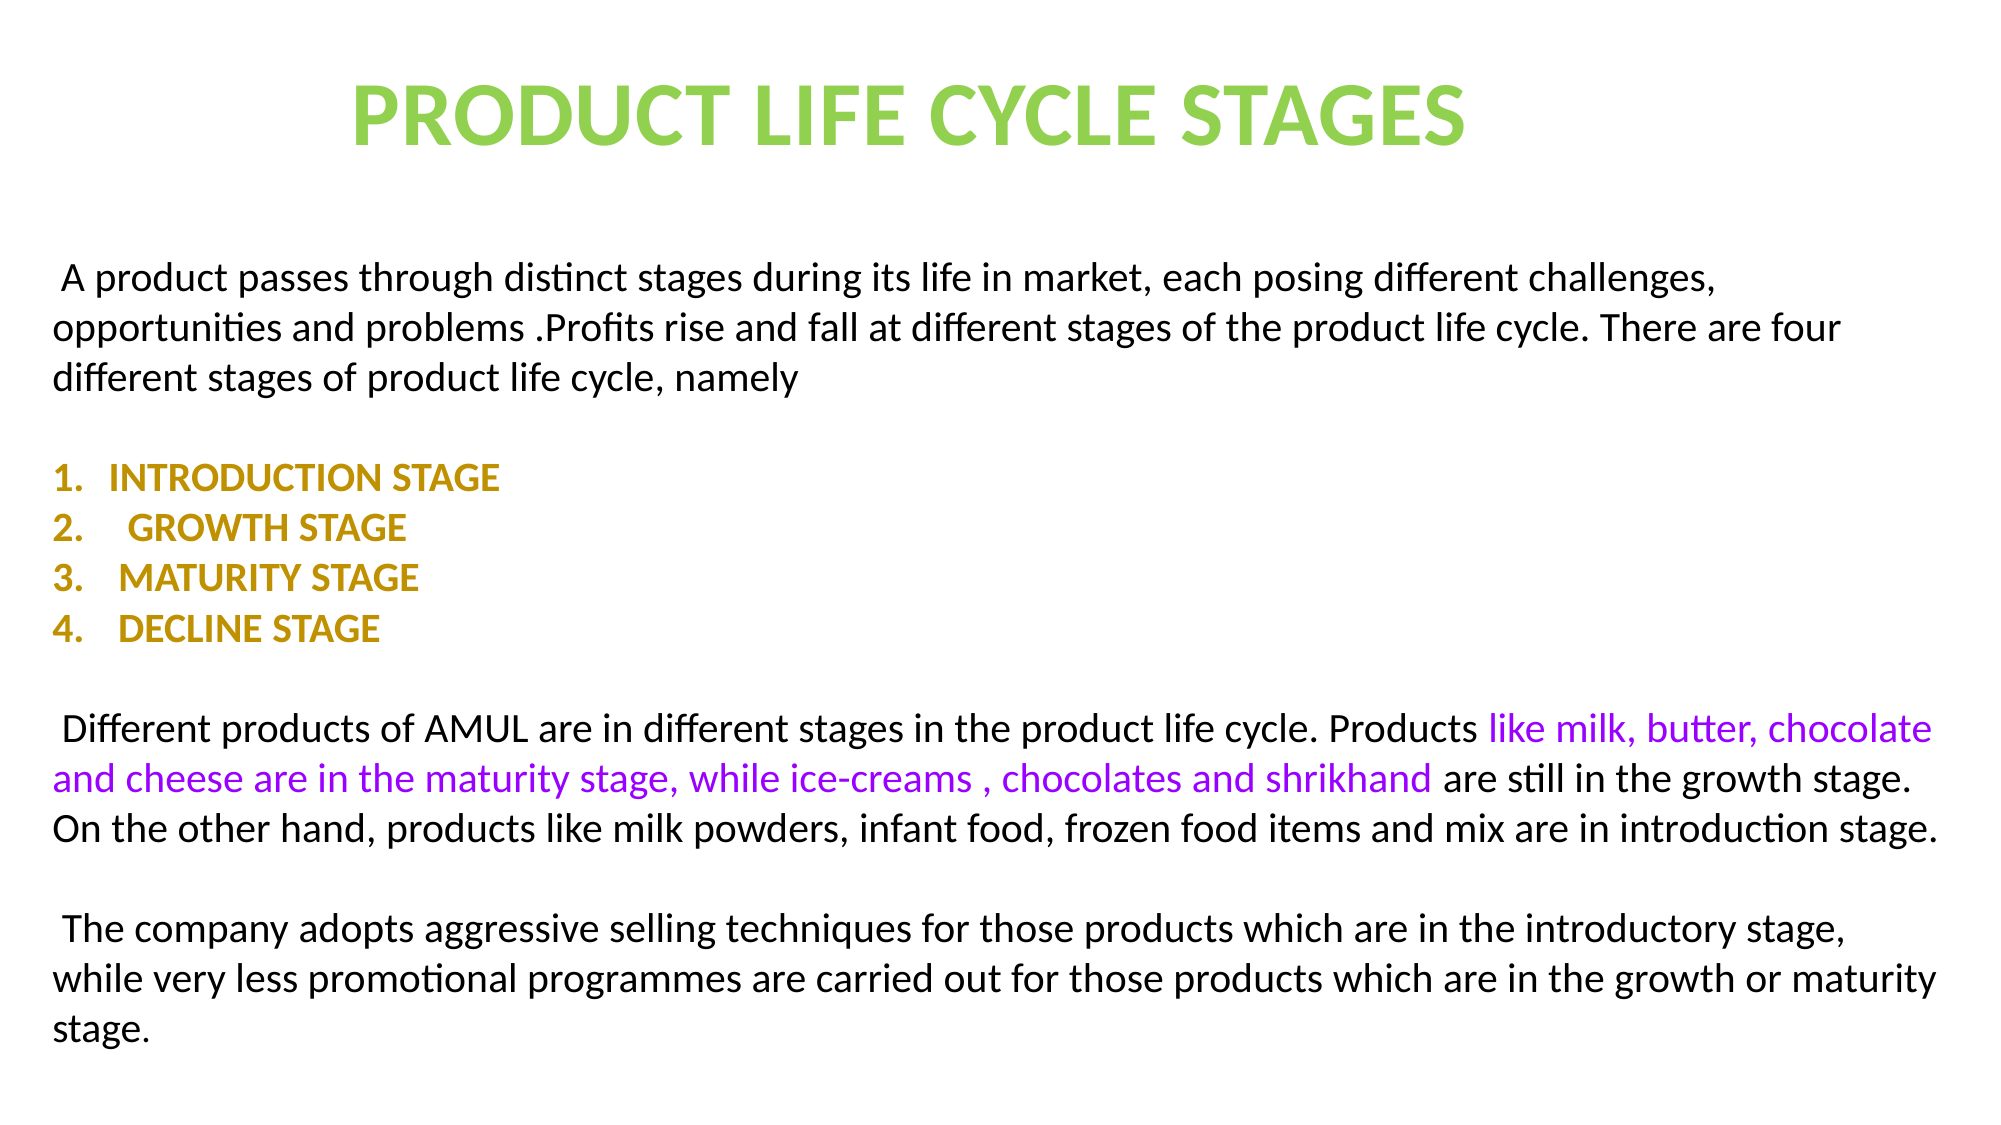

PRODUCT LIFE CYCLE STAGES

 A product passes through distinct stages during its life in market, each posing different challenges, opportunities and problems .Profits rise and fall at different stages of the product life cycle. There are four different stages of product life cycle, namely

INTRODUCTION STAGE
  GROWTH STAGE
 MATURITY STAGE
 DECLINE STAGE

 Different products of AMUL are in different stages in the product life cycle. Products like milk, butter, chocolate and cheese are in the maturity stage, while ice-creams , chocolates and shrikhand are still in the growth stage. On the other hand, products like milk powders, infant food, frozen food items and mix are in introduction stage.

 The company adopts aggressive selling techniques for those products which are in the introductory stage, while very less promotional programmes are carried out for those products which are in the growth or maturity stage.